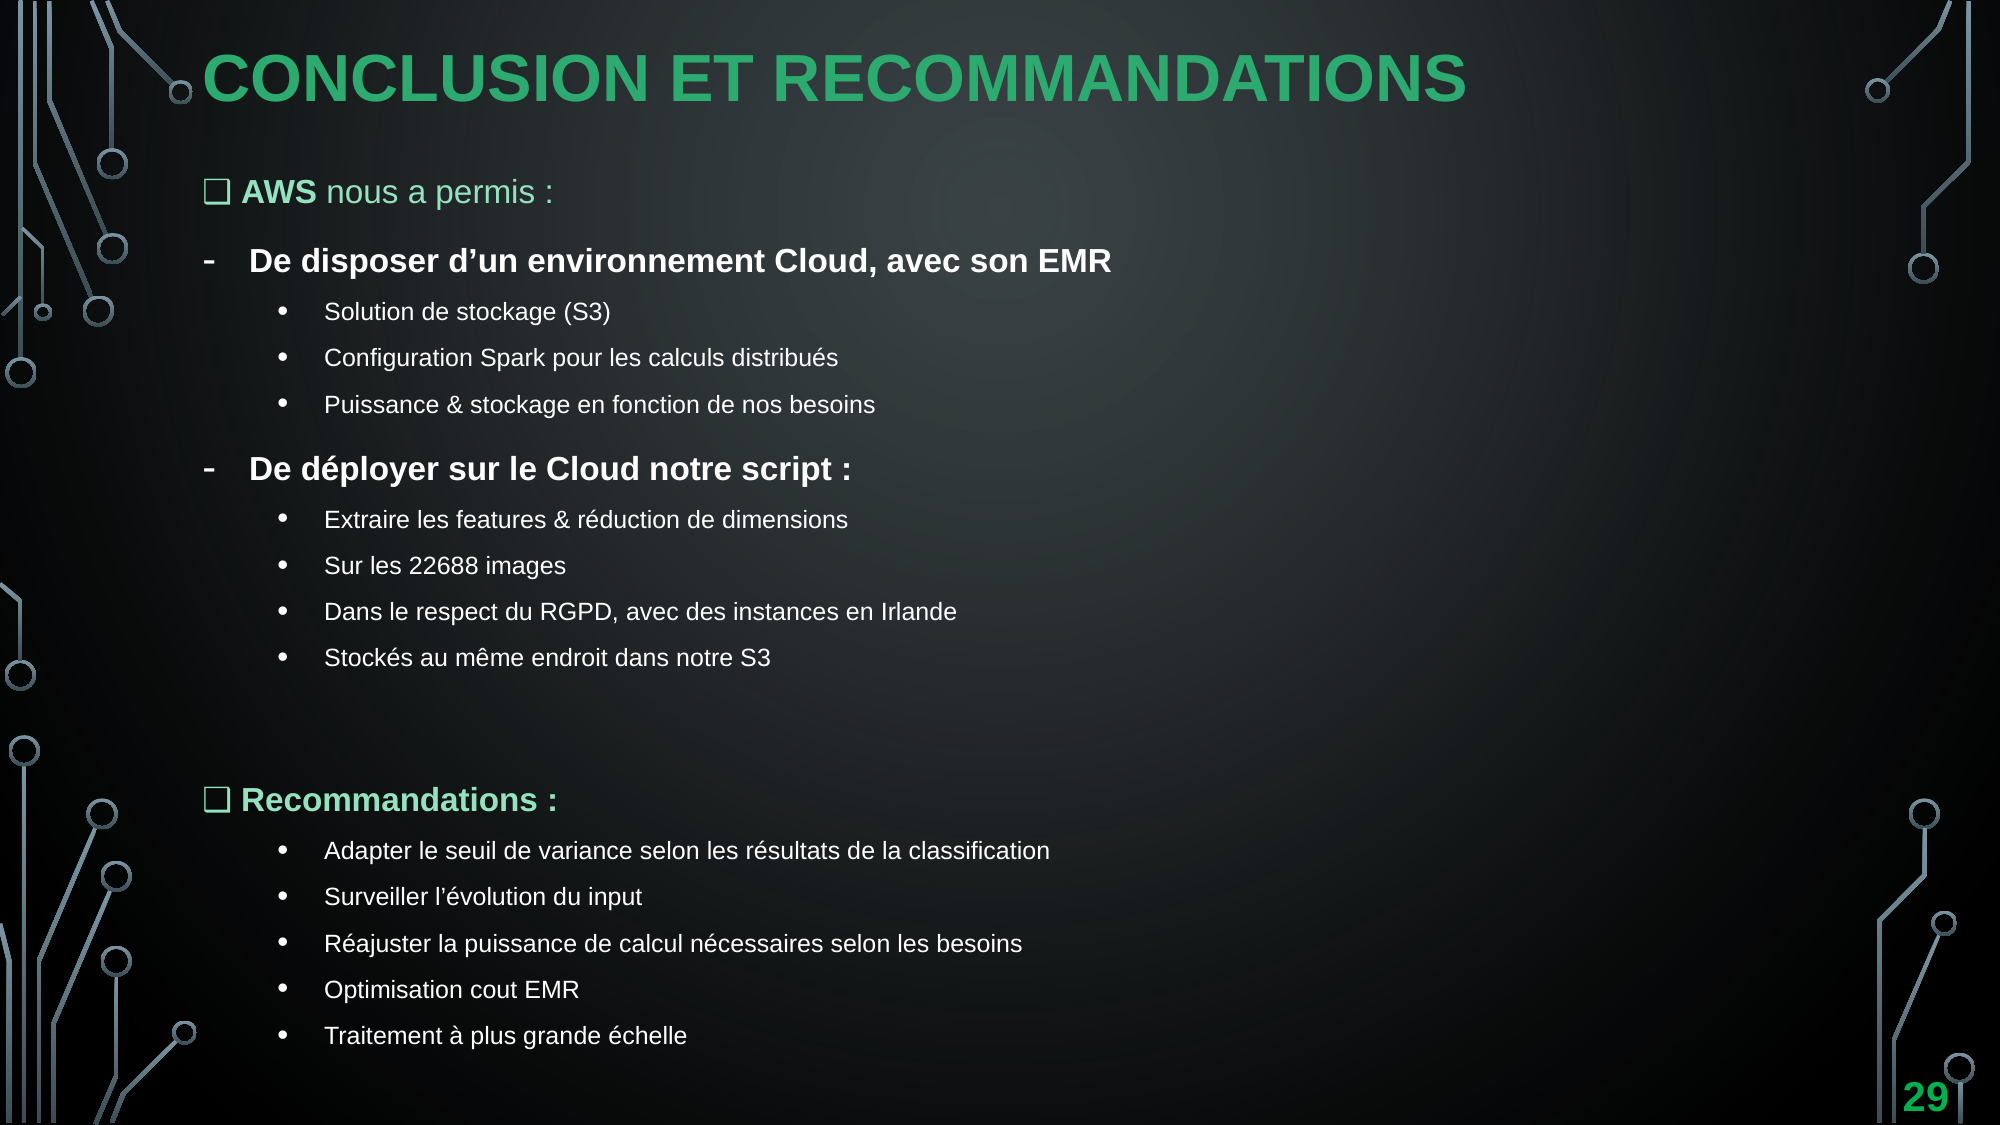

# Conclusion et recommandations
❑ AWS nous a permis :
De disposer d’un environnement Cloud, avec son EMR
Solution de stockage (S3)
Configuration Spark pour les calculs distribués
Puissance & stockage en fonction de nos besoins
De déployer sur le Cloud notre script :
Extraire les features & réduction de dimensions
Sur les 22688 images
Dans le respect du RGPD, avec des instances en Irlande
Stockés au même endroit dans notre S3

❑ Recommandations :
Adapter le seuil de variance selon les résultats de la classification
Surveiller l’évolution du input
Réajuster la puissance de calcul nécessaires selon les besoins
Optimisation cout EMR
Traitement à plus grande échelle
29